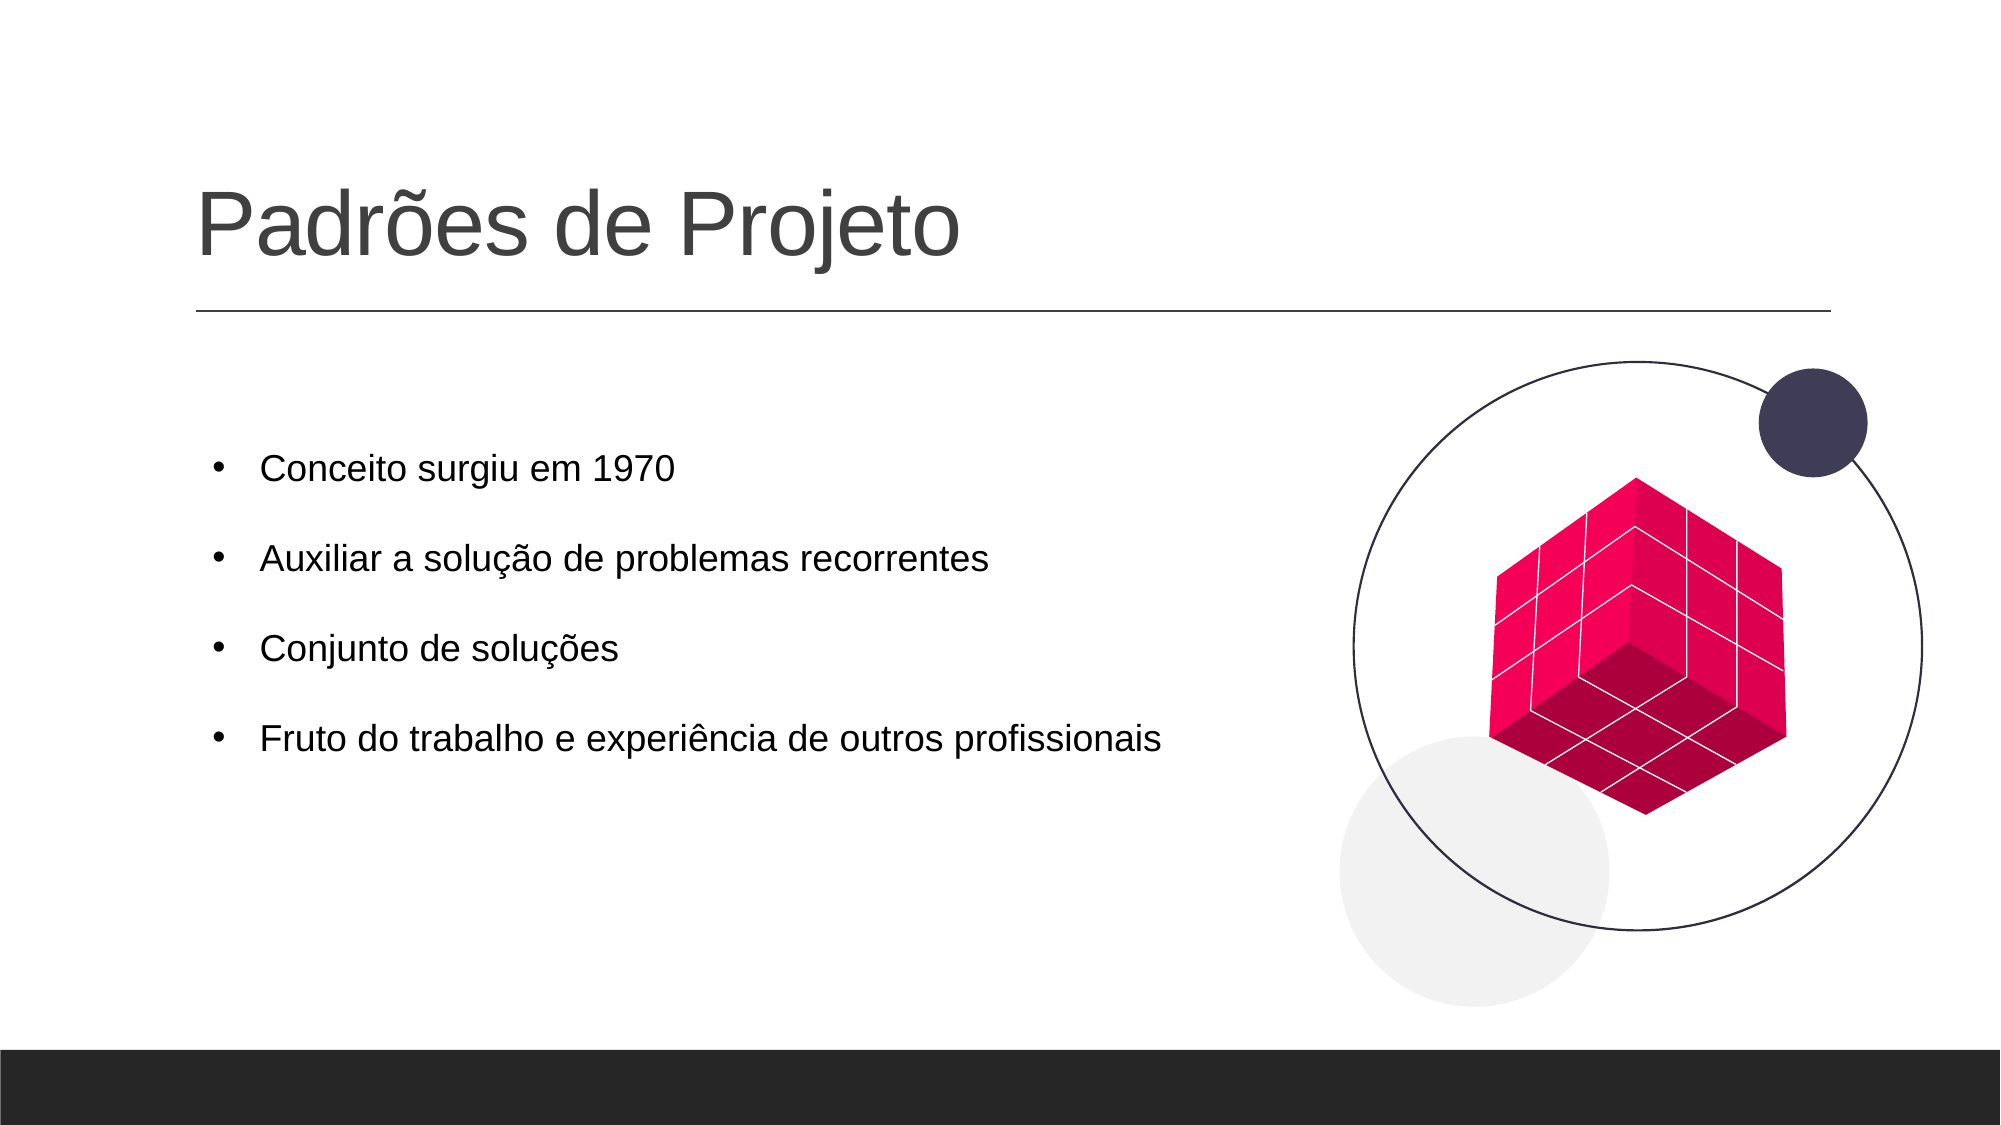

# Padrões de Projeto

Conceito surgiu em 1970
Auxiliar a solução de problemas recorrentes
Conjunto de soluções
Fruto do trabalho e experiência de outros profissionais